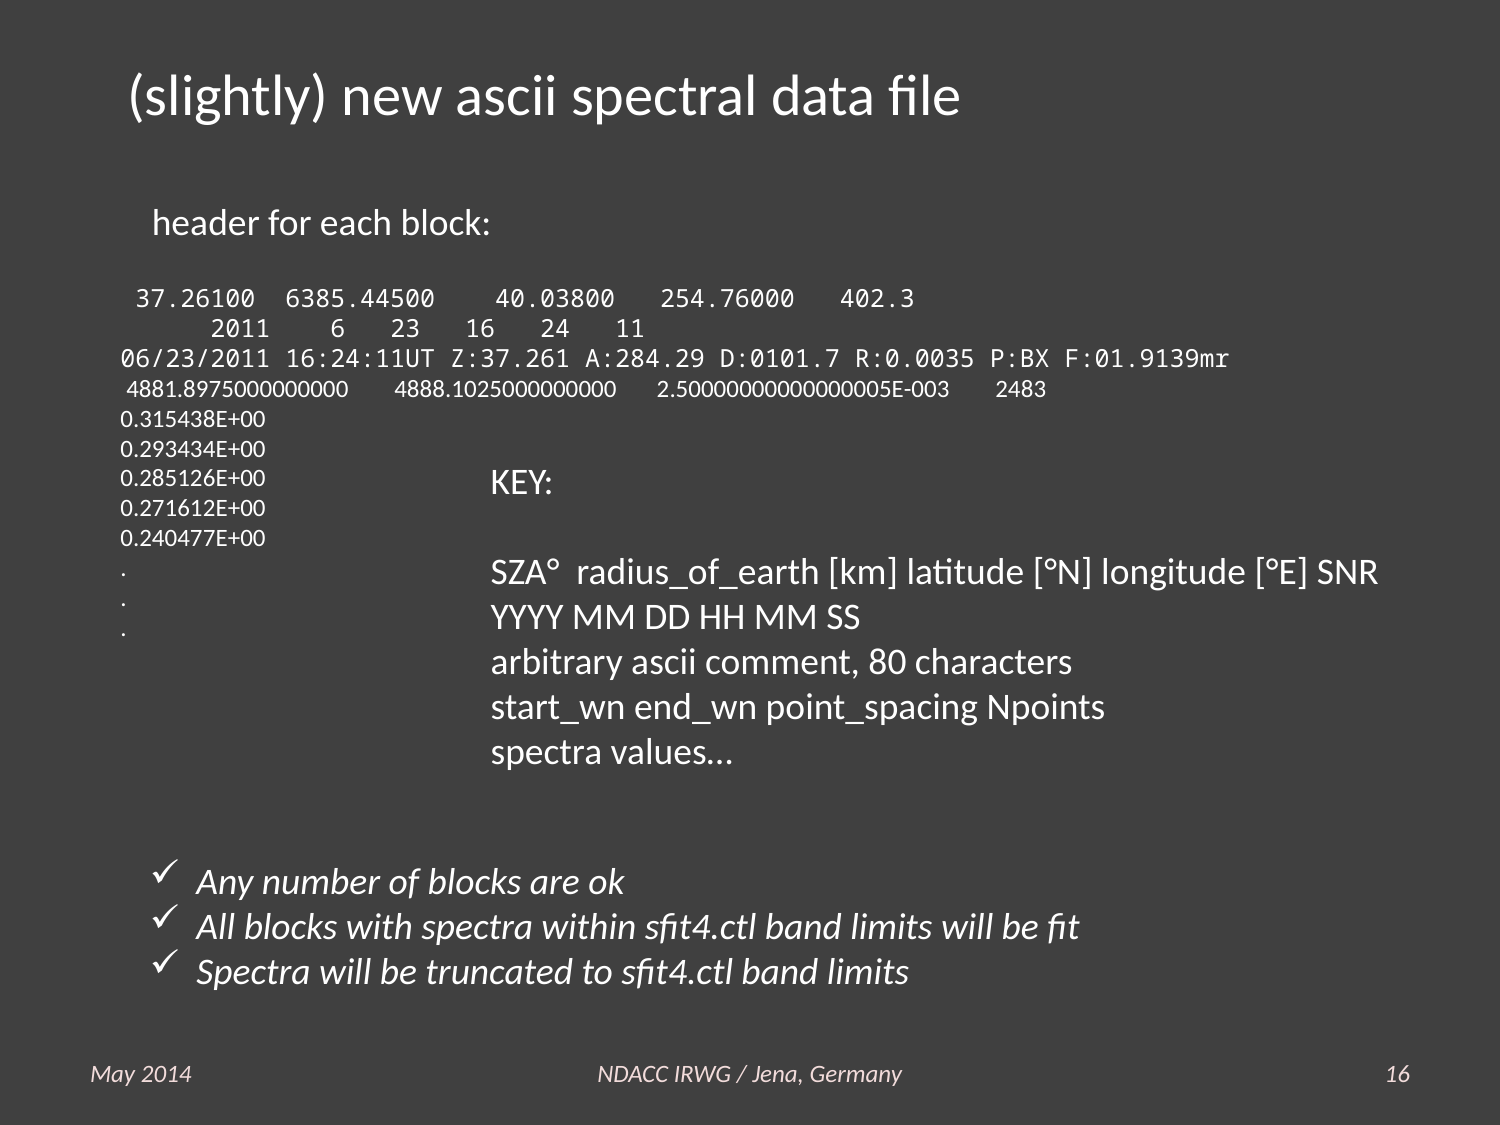

(slightly) new ascii spectral data file
header for each block:
 37.26100  6385.44500    40.03800   254.76000   402.3
      2011    6   23   16   24   11
06/23/2011 16:24:11UT Z:37.261 A:284.29 D:0101.7 R:0.0035 P:BX F:01.9139mr
 4881.8975000000000        4888.1025000000000       2.50000000000000005E-003        2483
0.315438E+00
0.293434E+00
0.285126E+00
0.271612E+00
0.240477E+00
.
.
.
KEY:

SZA°  radius_of_earth [km] latitude [°N] longitude [°E] SNR
YYYY MM DD HH MM SS
arbitrary ascii comment, 80 characters
start_wn end_wn point_spacing Npoints
spectra values…
Any number of blocks are ok
All blocks with spectra within sfit4.ctl band limits will be fit
Spectra will be truncated to sfit4.ctl band limits
May 2014
NDACC IRWG / Jena, Germany
16